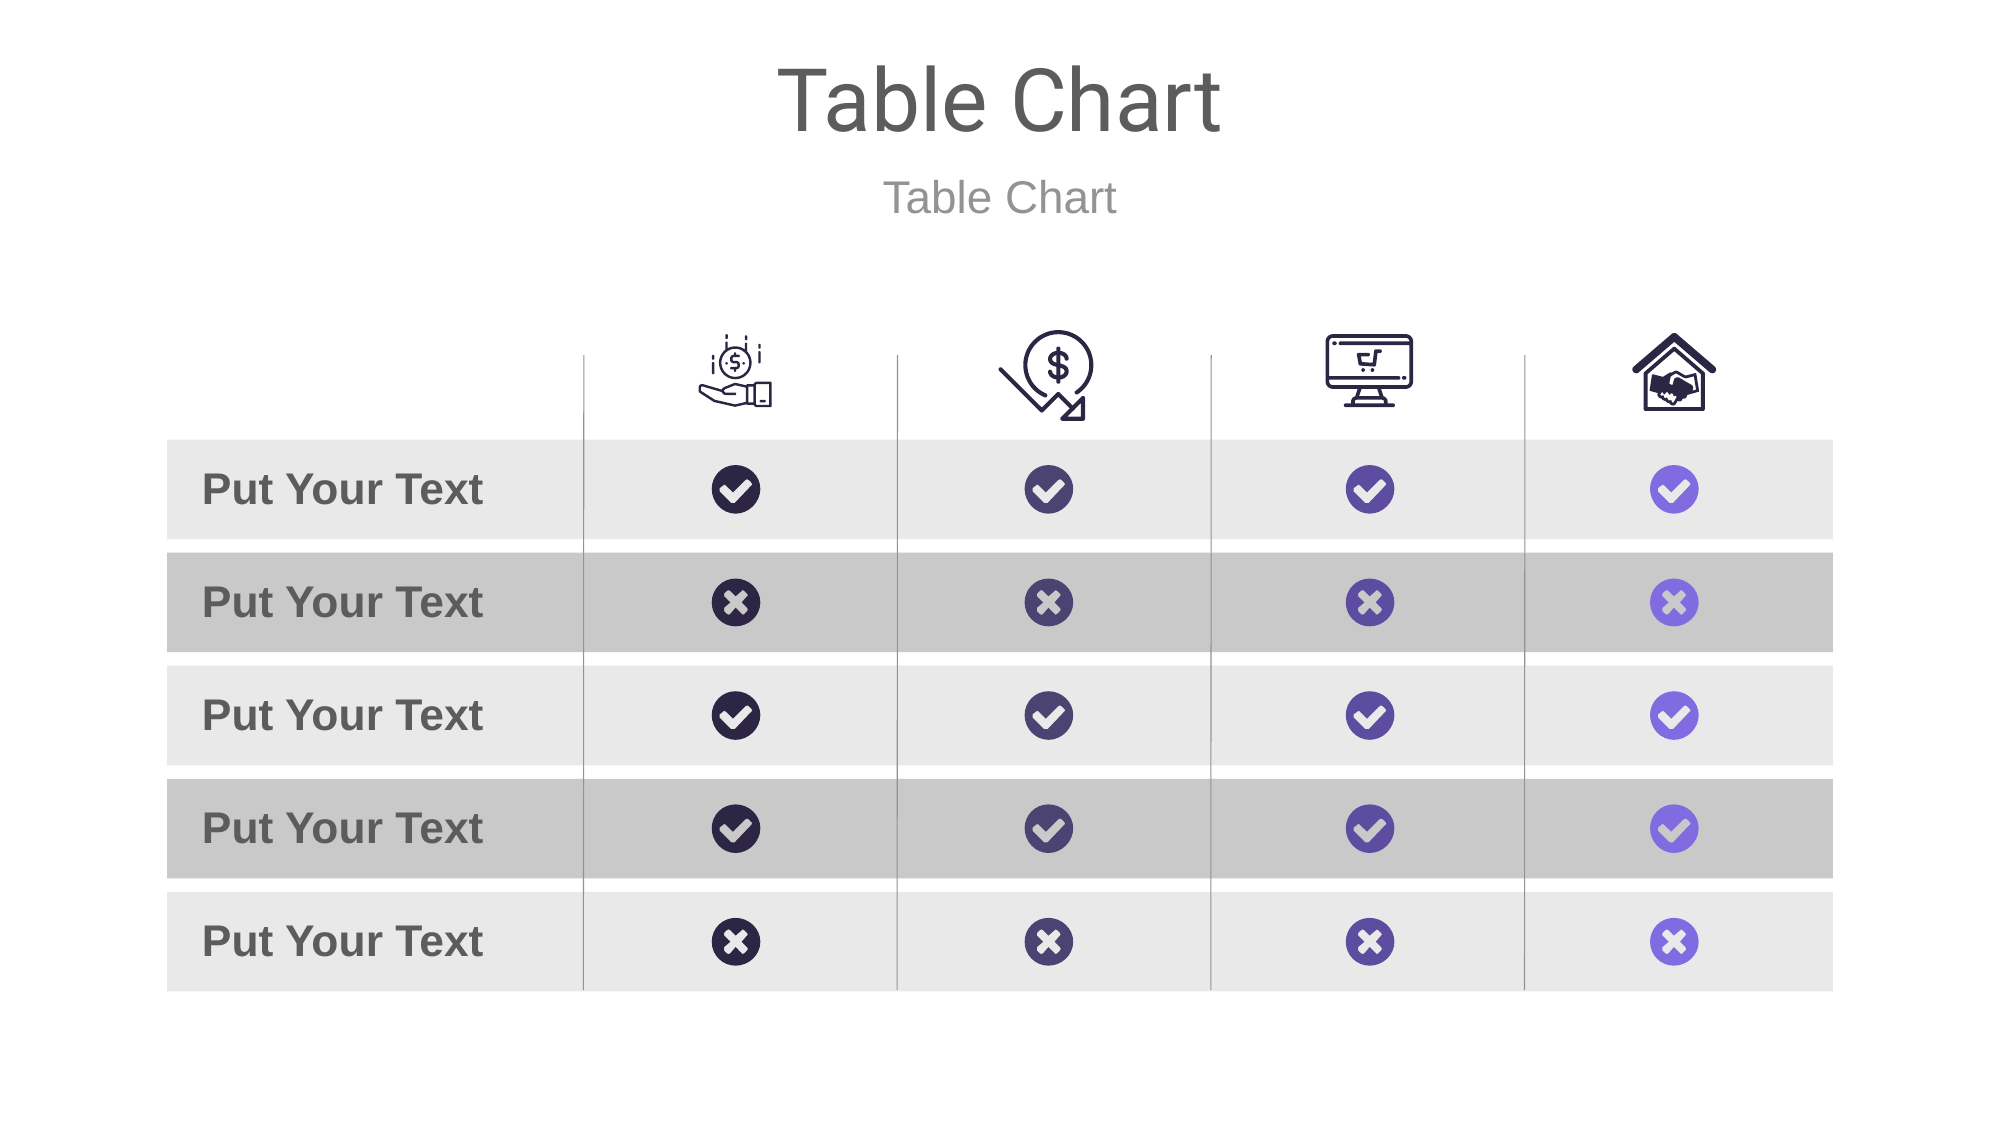

# Table Chart
Table Chart

Put Your Text

Put Your Text

Put Your Text

Put Your Text

Put Your Text